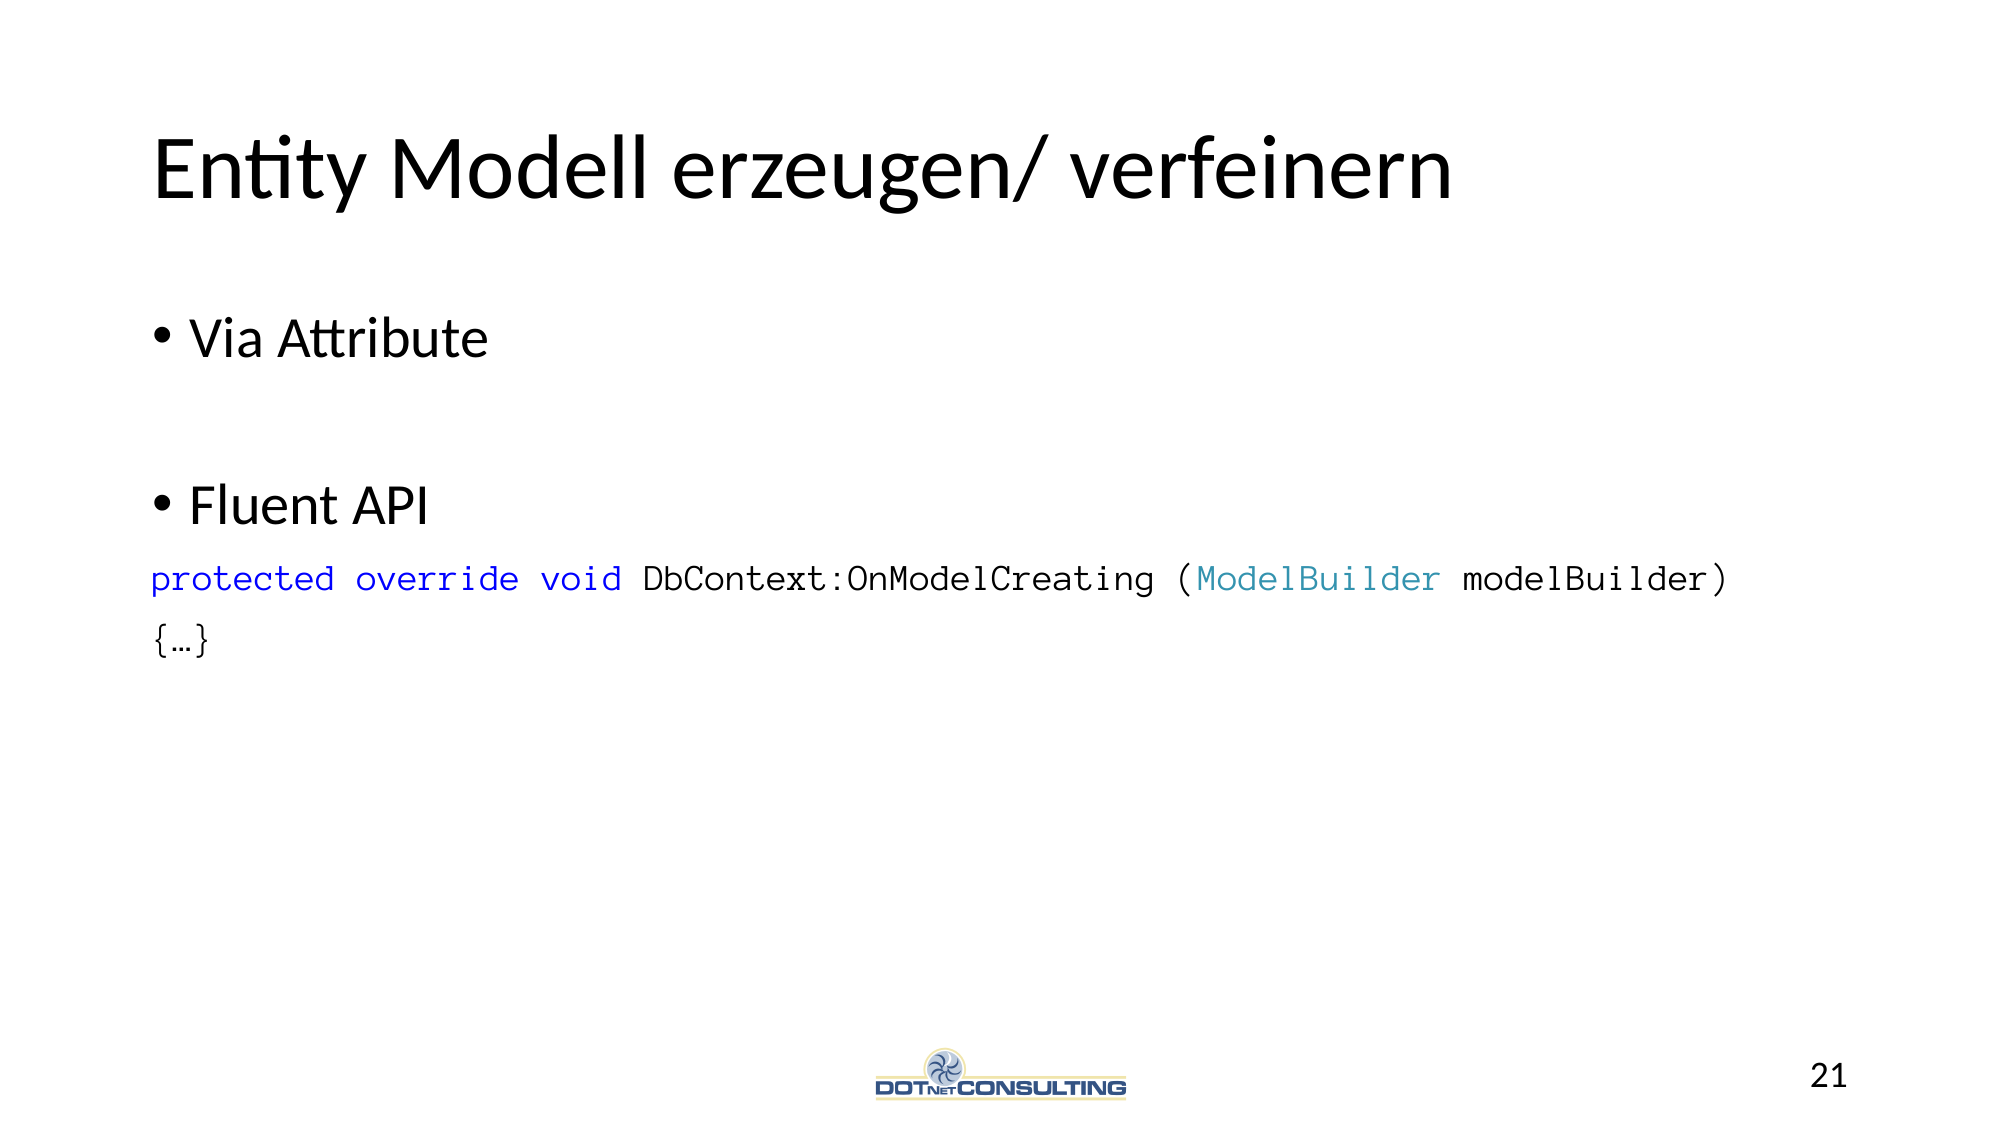

# Entity Modell erzeugen/ verfeinern
Via Attribute

Fluent API
protected override void DbContext:OnModelCreating (ModelBuilder modelBuilder)
{…}

21